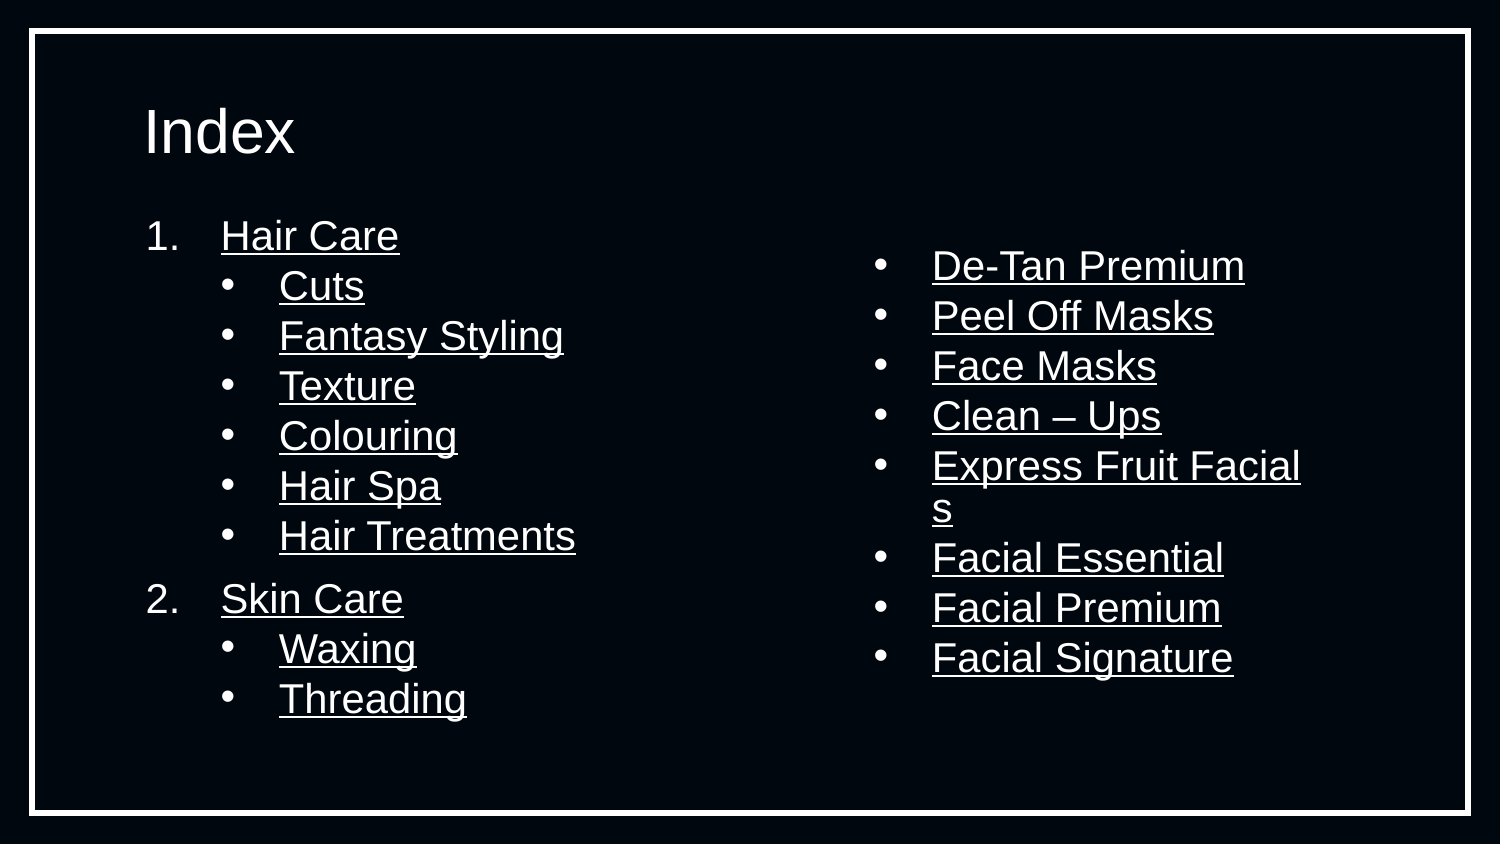

# Index
Hair Care
Cuts
Fantasy Styling
Texture
Colouring
Hair Spa
Hair Treatments
Skin Care
Waxing
Threading

De-Tan Premium
Peel Off Masks
Face Masks
Clean – Ups
Express Fruit Facials
Facial Essential
Facial Premium
Facial Signature